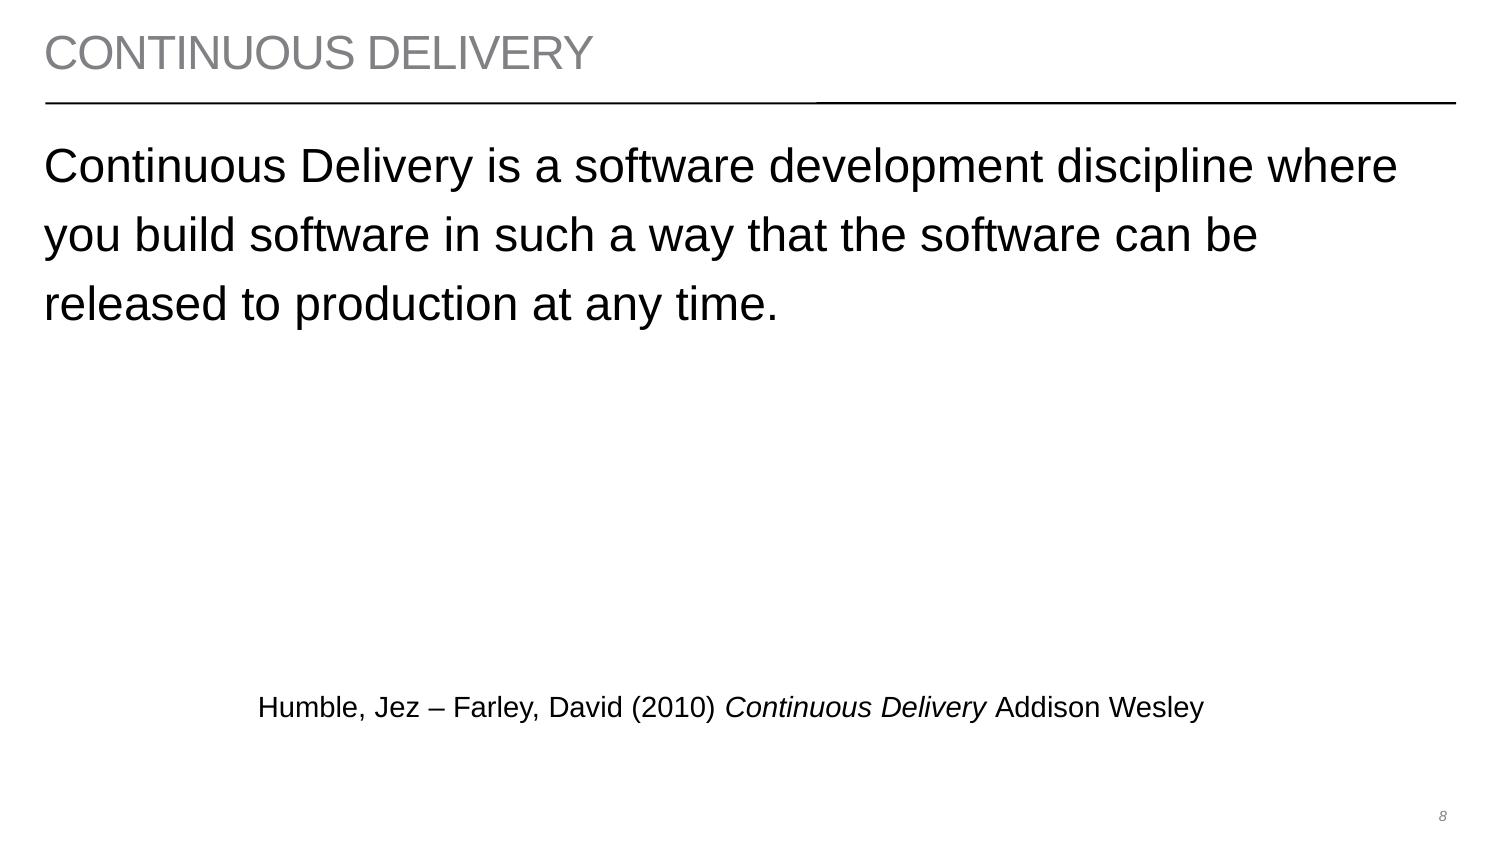

# Continuous delivery
Continuous Delivery is a software development discipline where you build software in such a way that the software can be released to production at any time.
Humble, Jez – Farley, David (2010) Continuous Delivery Addison Wesley
8